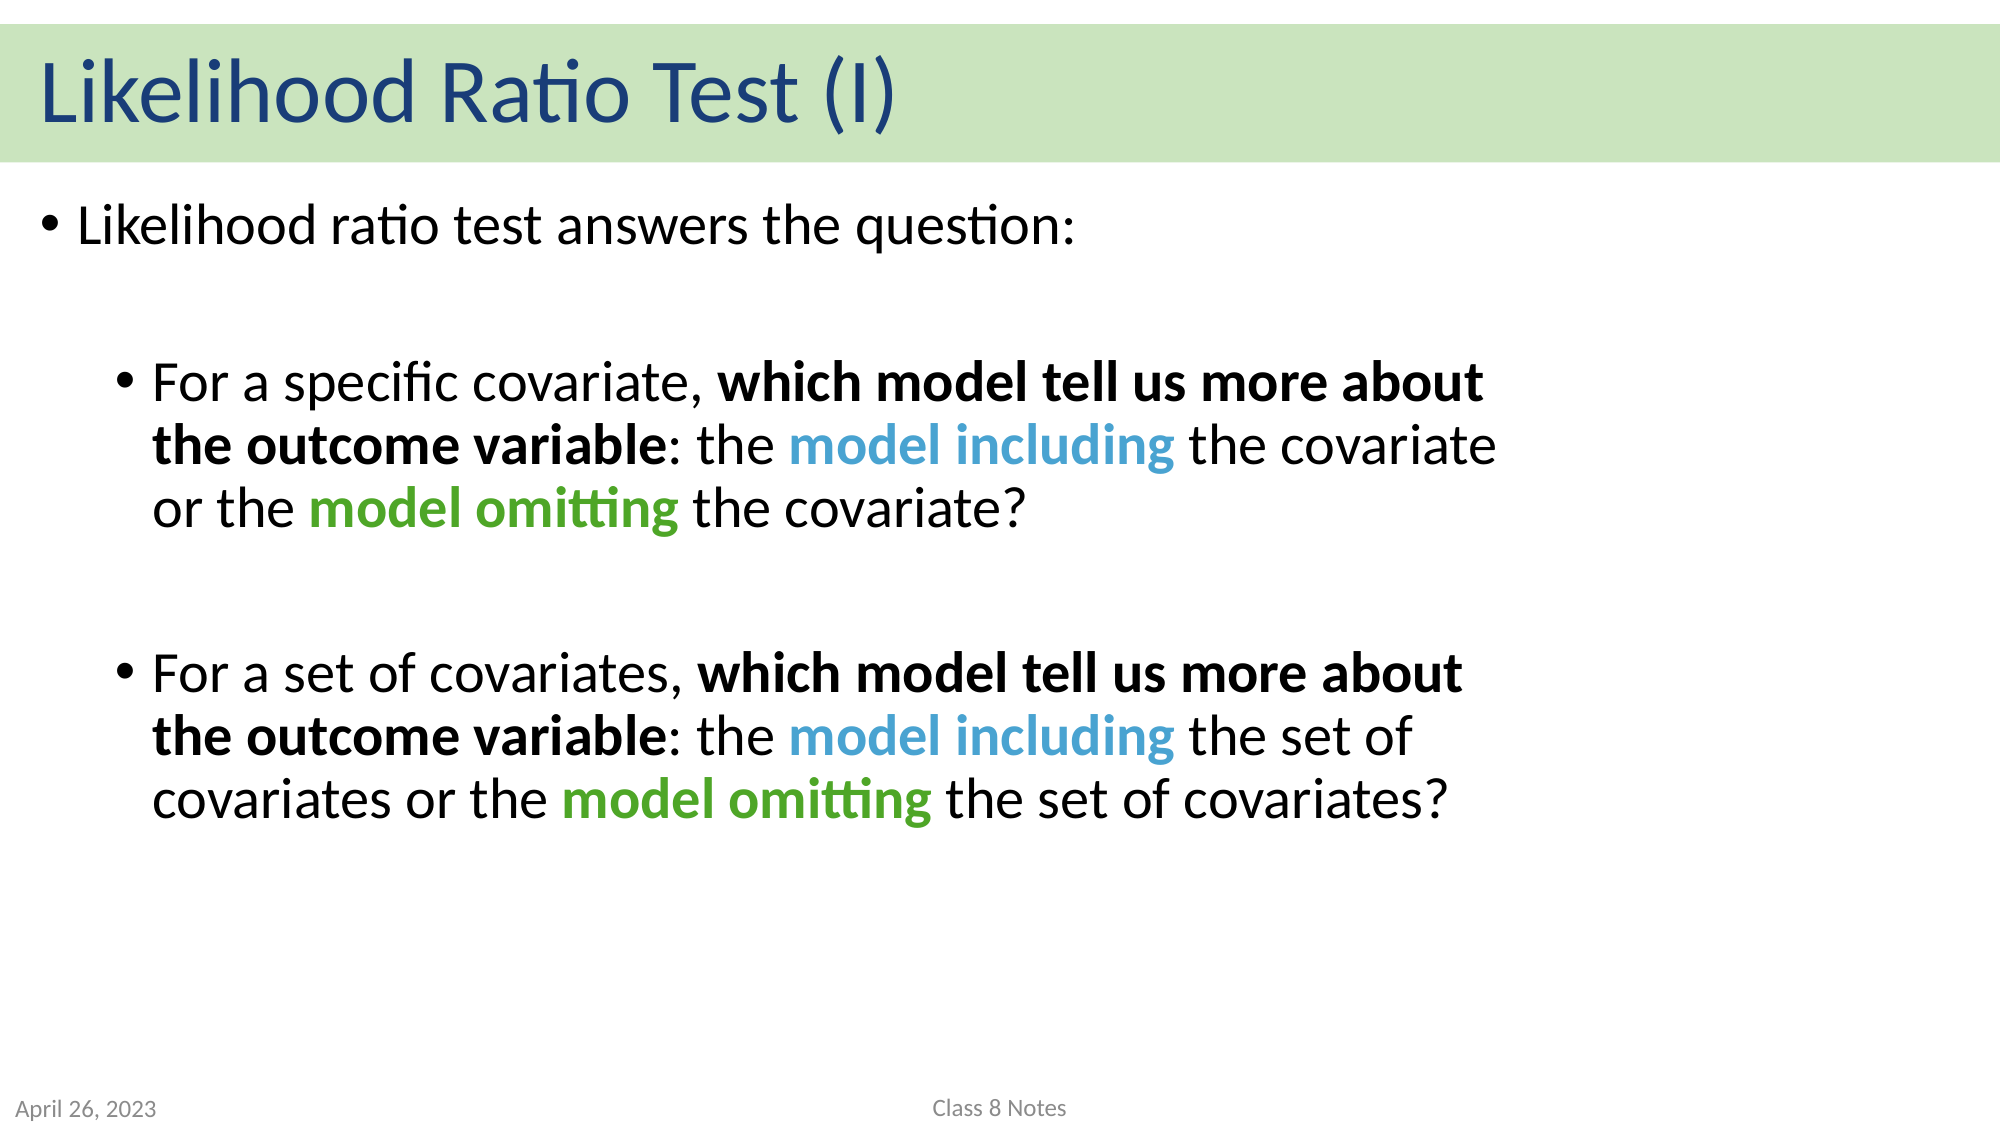

# Likelihood Ratio Test (I)
Likelihood ratio test answers the question:

For a specific covariate, which model tell us more about the outcome variable: the model including the covariate or the model omitting the covariate?

For a set of covariates, which model tell us more about the outcome variable: the model including the set of covariates or the model omitting the set of covariates?

Class 8 Notes
April 26, 2023